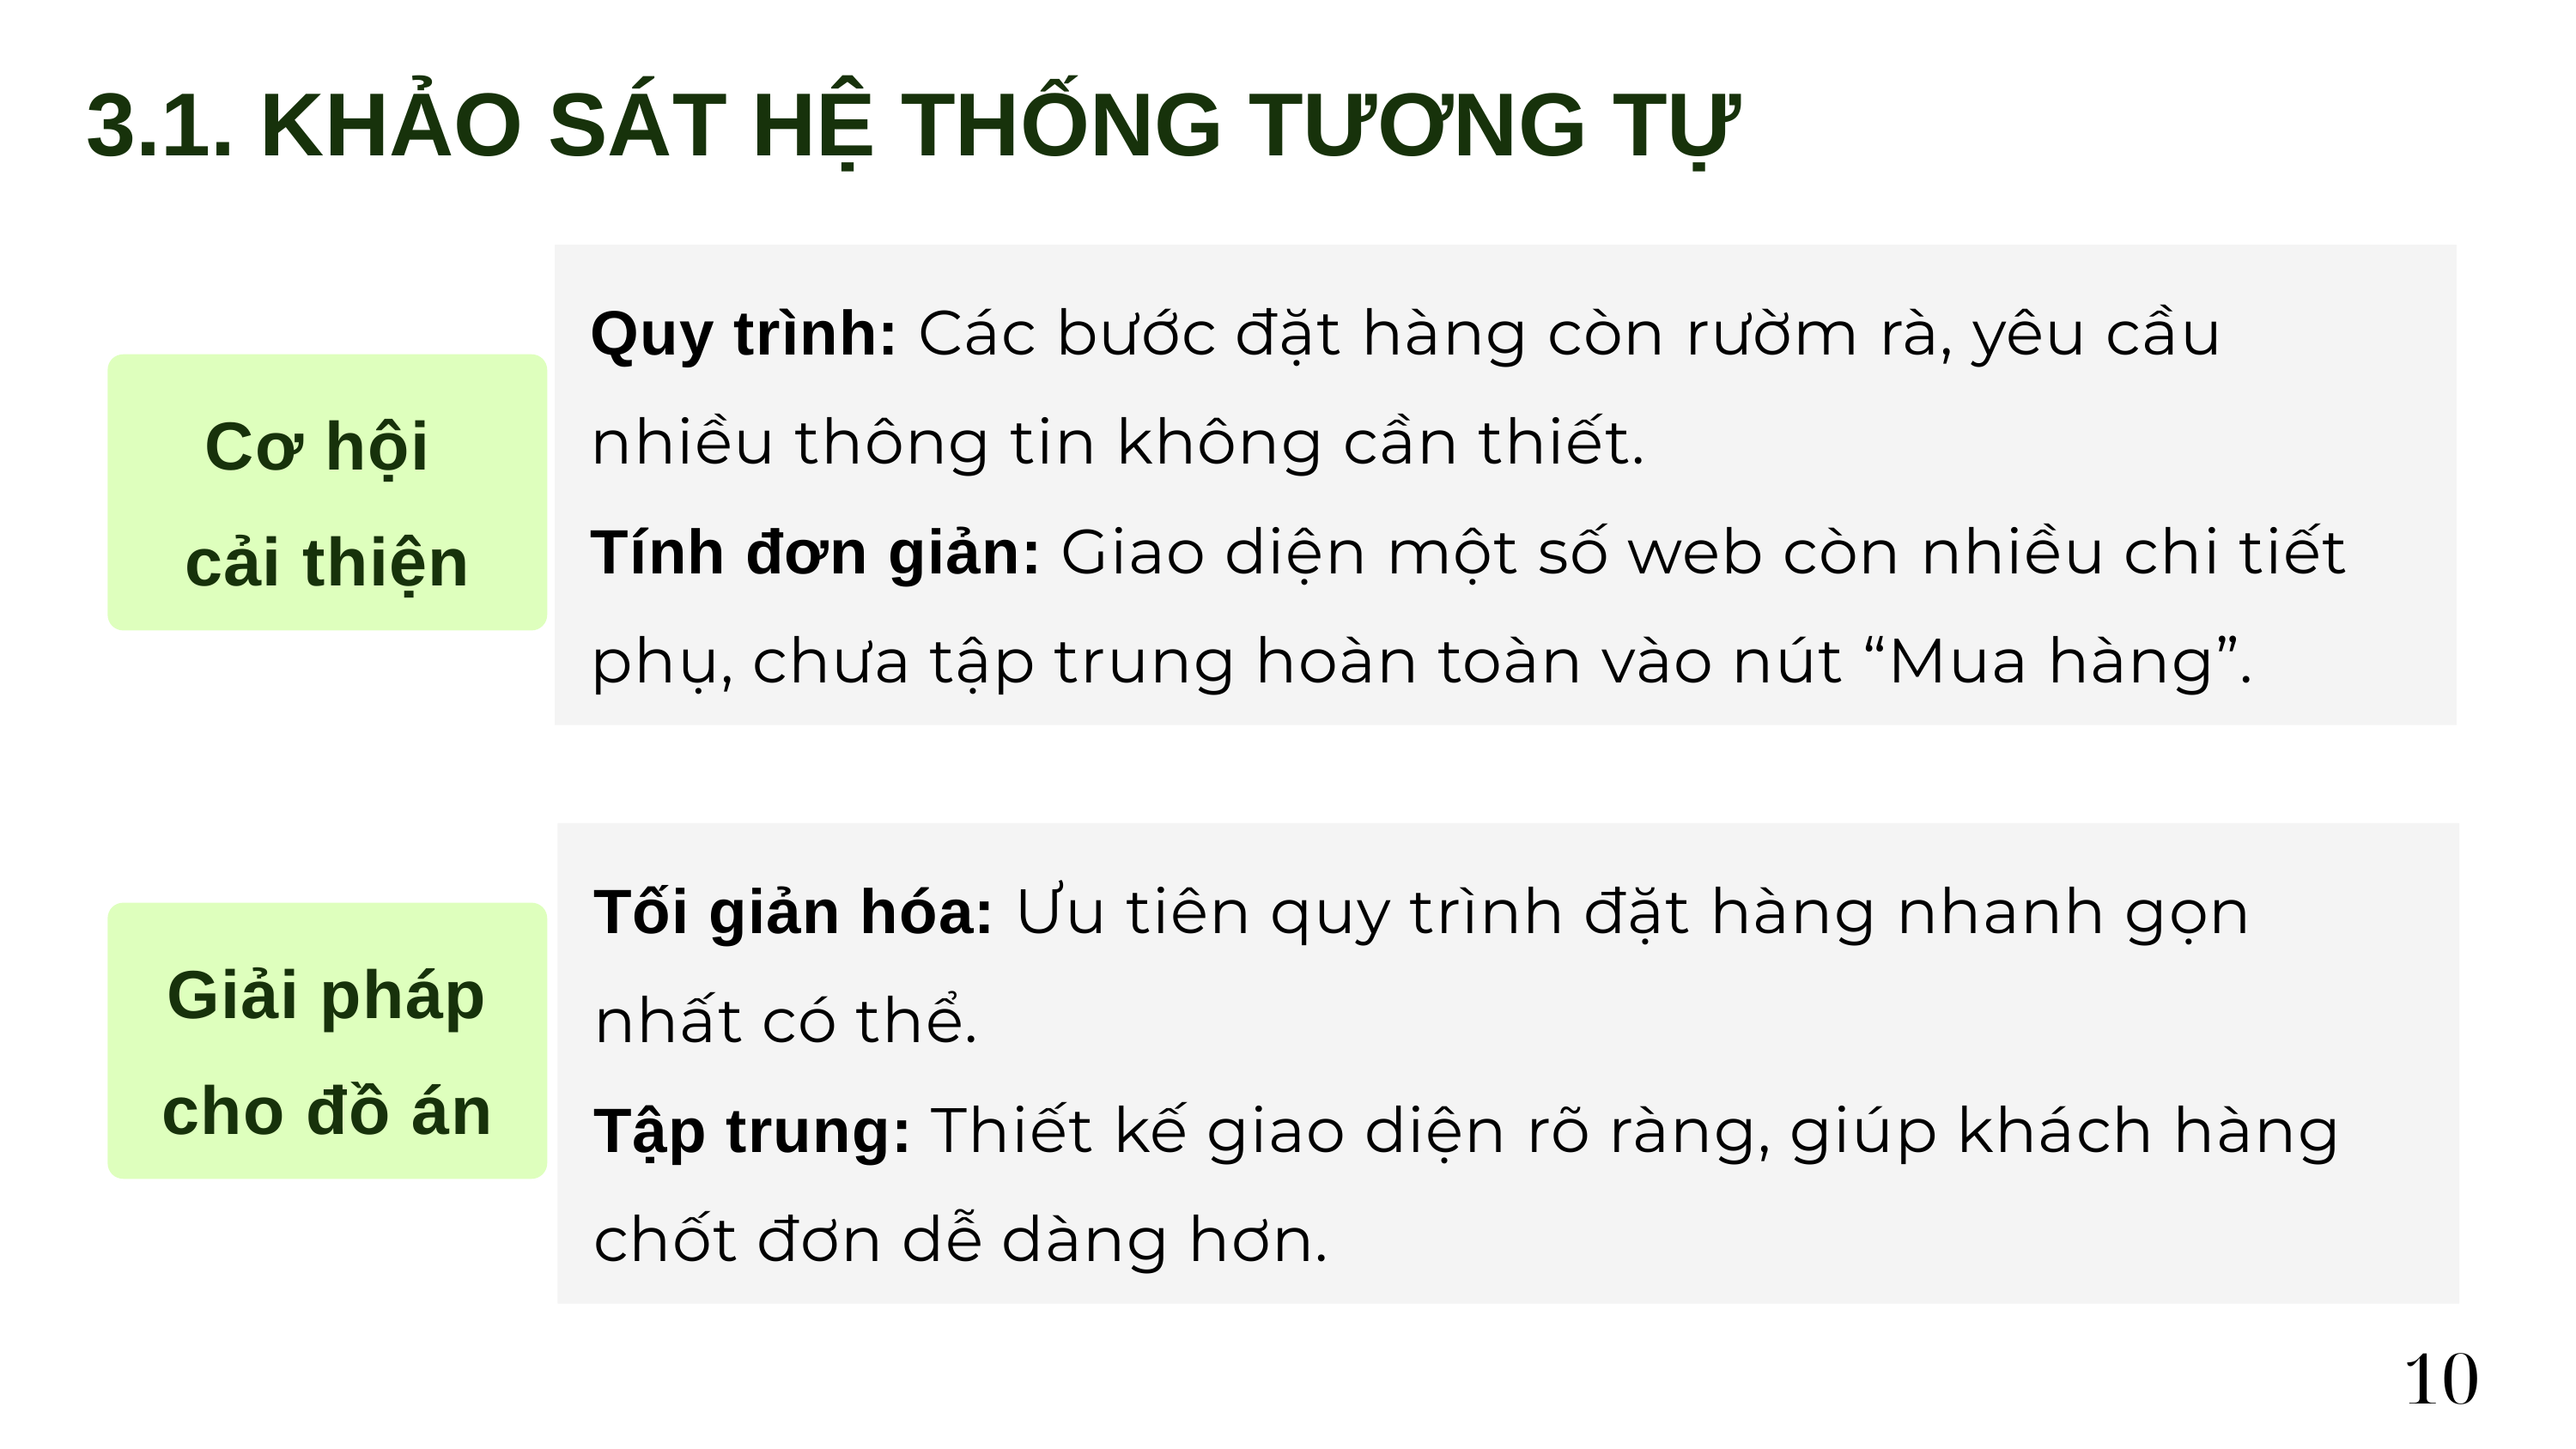

3.1. KHẢO SÁT HỆ THỐNG TƯƠNG TỰ

Quy trình: Các bước đặt hàng còn rườm rà, yêu cầu nhiều thông tin không cần thiết.
Tính đơn giản: Giao diện một số web còn nhiều chi tiết phụ, chưa tập trung hoàn toàn vào nút “Mua hàng”.

Cơ hội
cải thiện

Tối giản hóa: Ưu tiên quy trình đặt hàng nhanh gọn nhất có thể.
Tập trung: Thiết kế giao diện rõ ràng, giúp khách hàng chốt đơn dễ dàng hơn.

Giải pháp cho đồ án
10